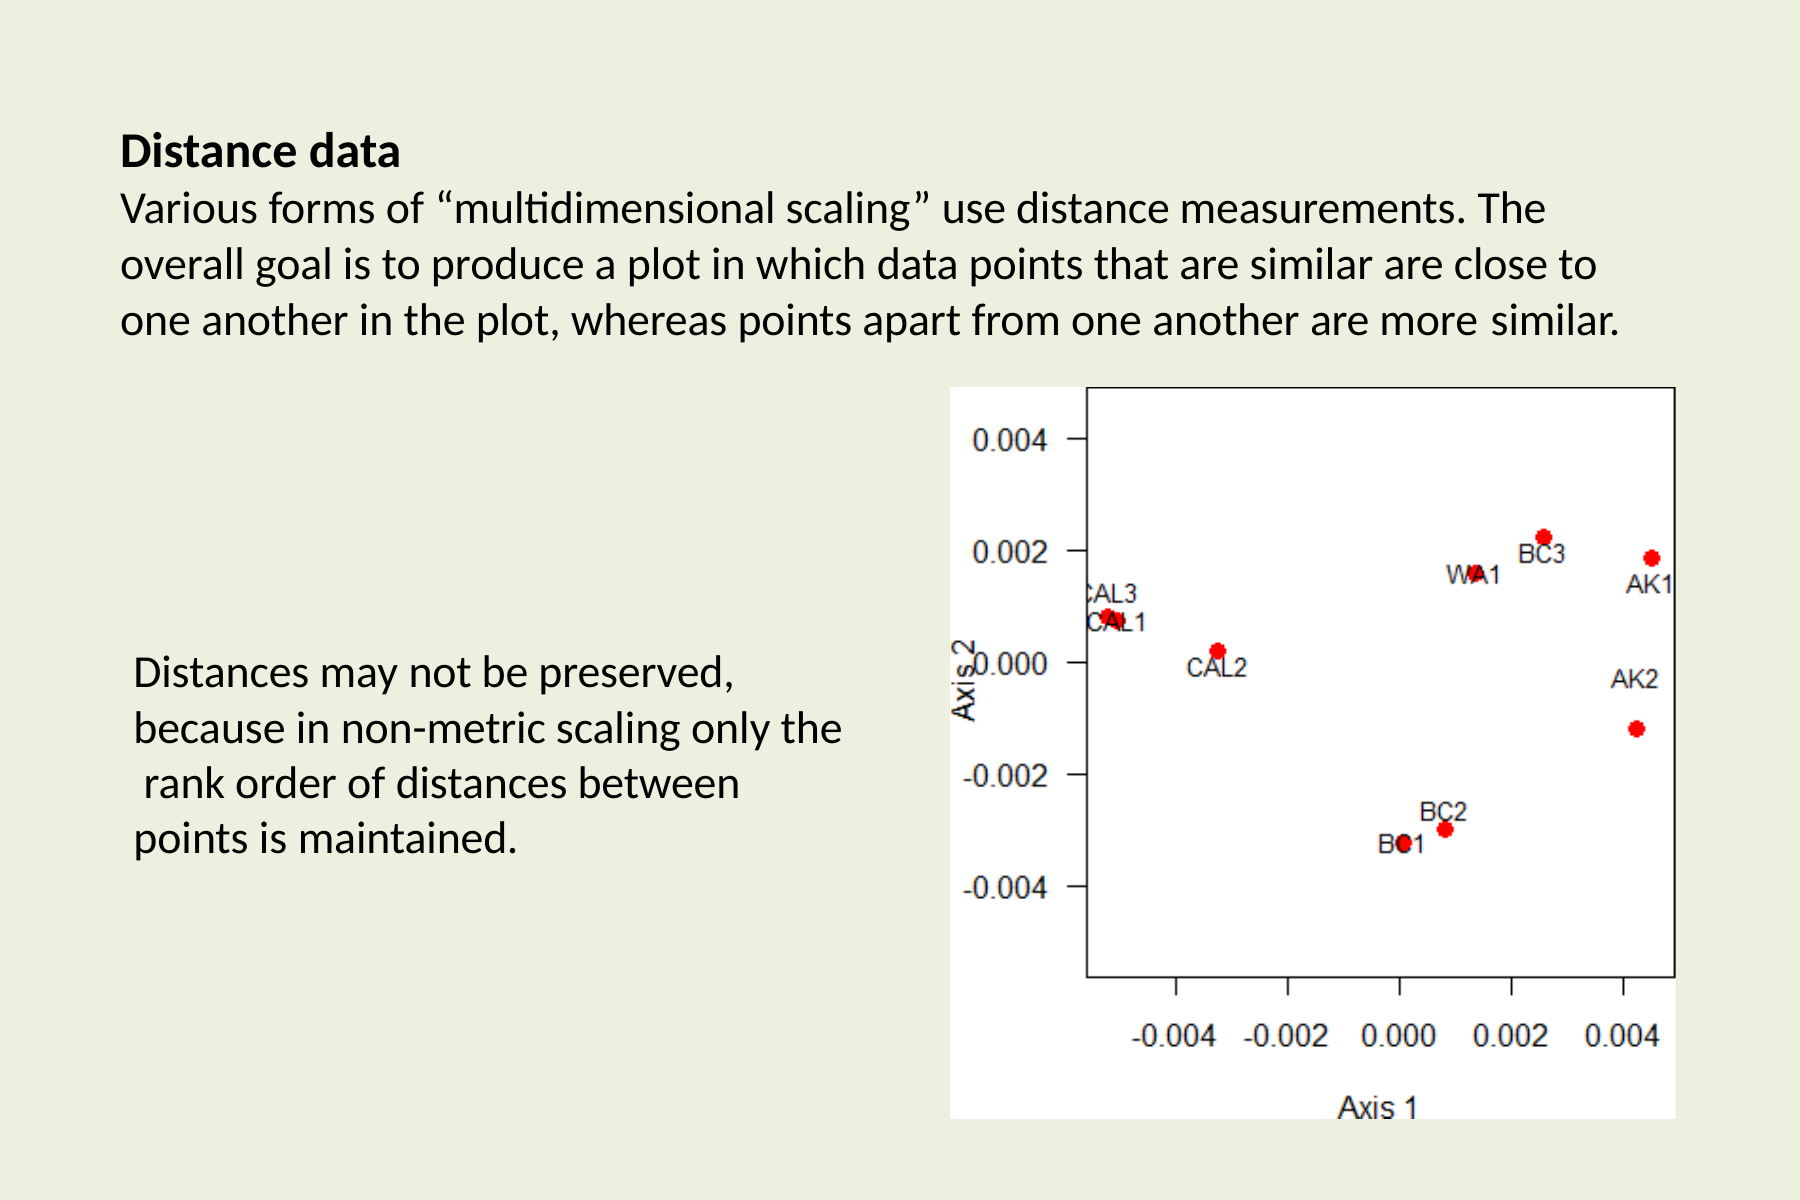

# Distance data
Various forms of “multidimensional scaling” use distance measurements. The  overall goal is to produce a plot in which data points that are similar are close to  one another in the plot, whereas points apart from one another are more similar.

Distances may not be preserved,  because in non-metric scaling only the  rank order of distances between  points is maintained.